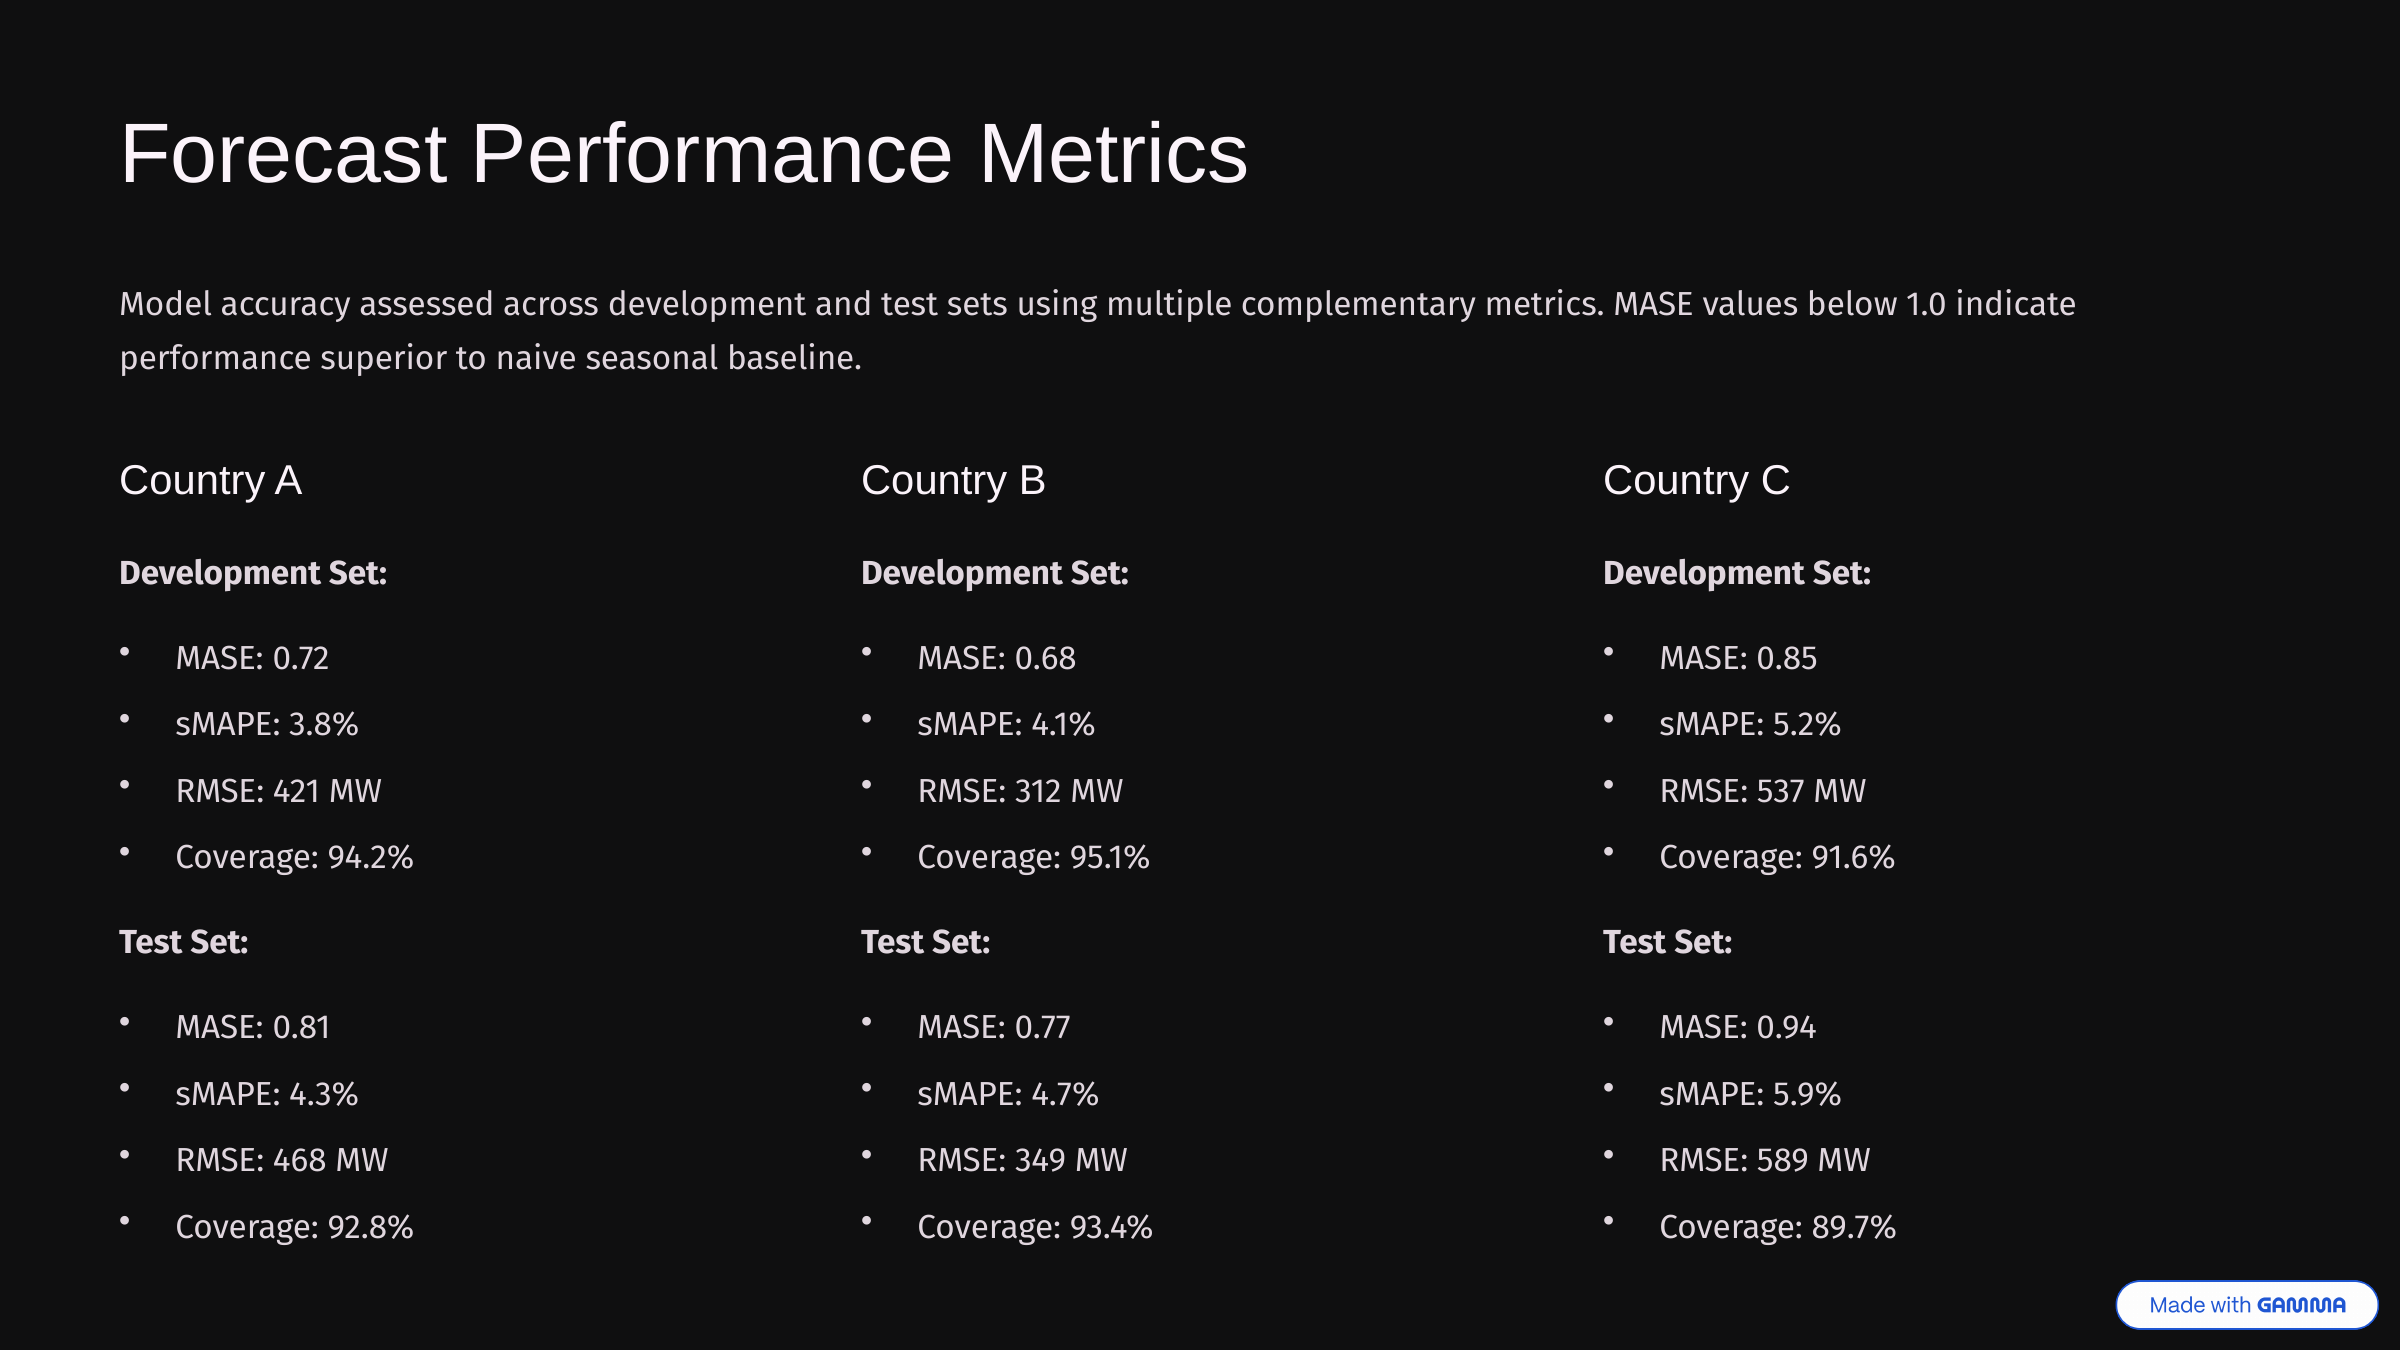

Forecast Performance Metrics
Model accuracy assessed across development and test sets using multiple complementary metrics. MASE values below 1.0 indicate performance superior to naive seasonal baseline.
Country A
Country B
Country C
Development Set:
Development Set:
Development Set:
MASE: 0.72
MASE: 0.68
MASE: 0.85
sMAPE: 3.8%
sMAPE: 4.1%
sMAPE: 5.2%
RMSE: 421 MW
RMSE: 312 MW
RMSE: 537 MW
Coverage: 94.2%
Coverage: 95.1%
Coverage: 91.6%
Test Set:
Test Set:
Test Set:
MASE: 0.81
MASE: 0.77
MASE: 0.94
sMAPE: 4.3%
sMAPE: 4.7%
sMAPE: 5.9%
RMSE: 468 MW
RMSE: 349 MW
RMSE: 589 MW
Coverage: 92.8%
Coverage: 93.4%
Coverage: 89.7%